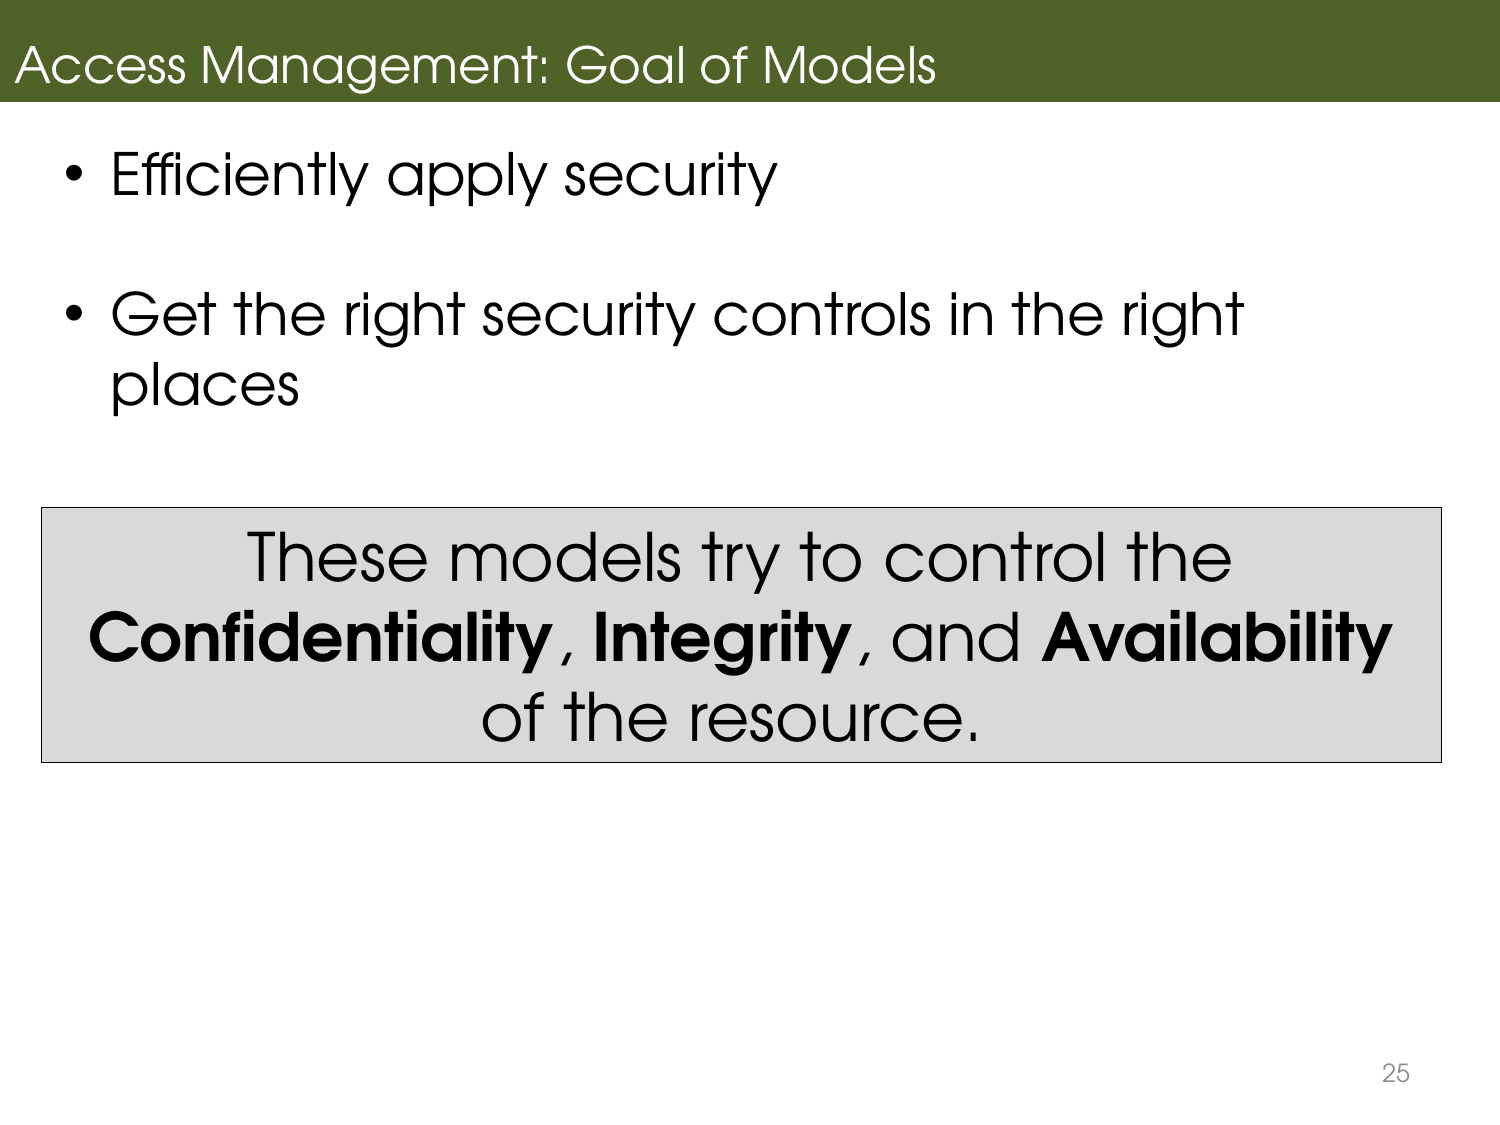

Access Management: Goal of Models
Efficiently apply security

Get the right security controls in the right places
These models try to control the Confidentiality, Integrity, and Availability of the resource.
25